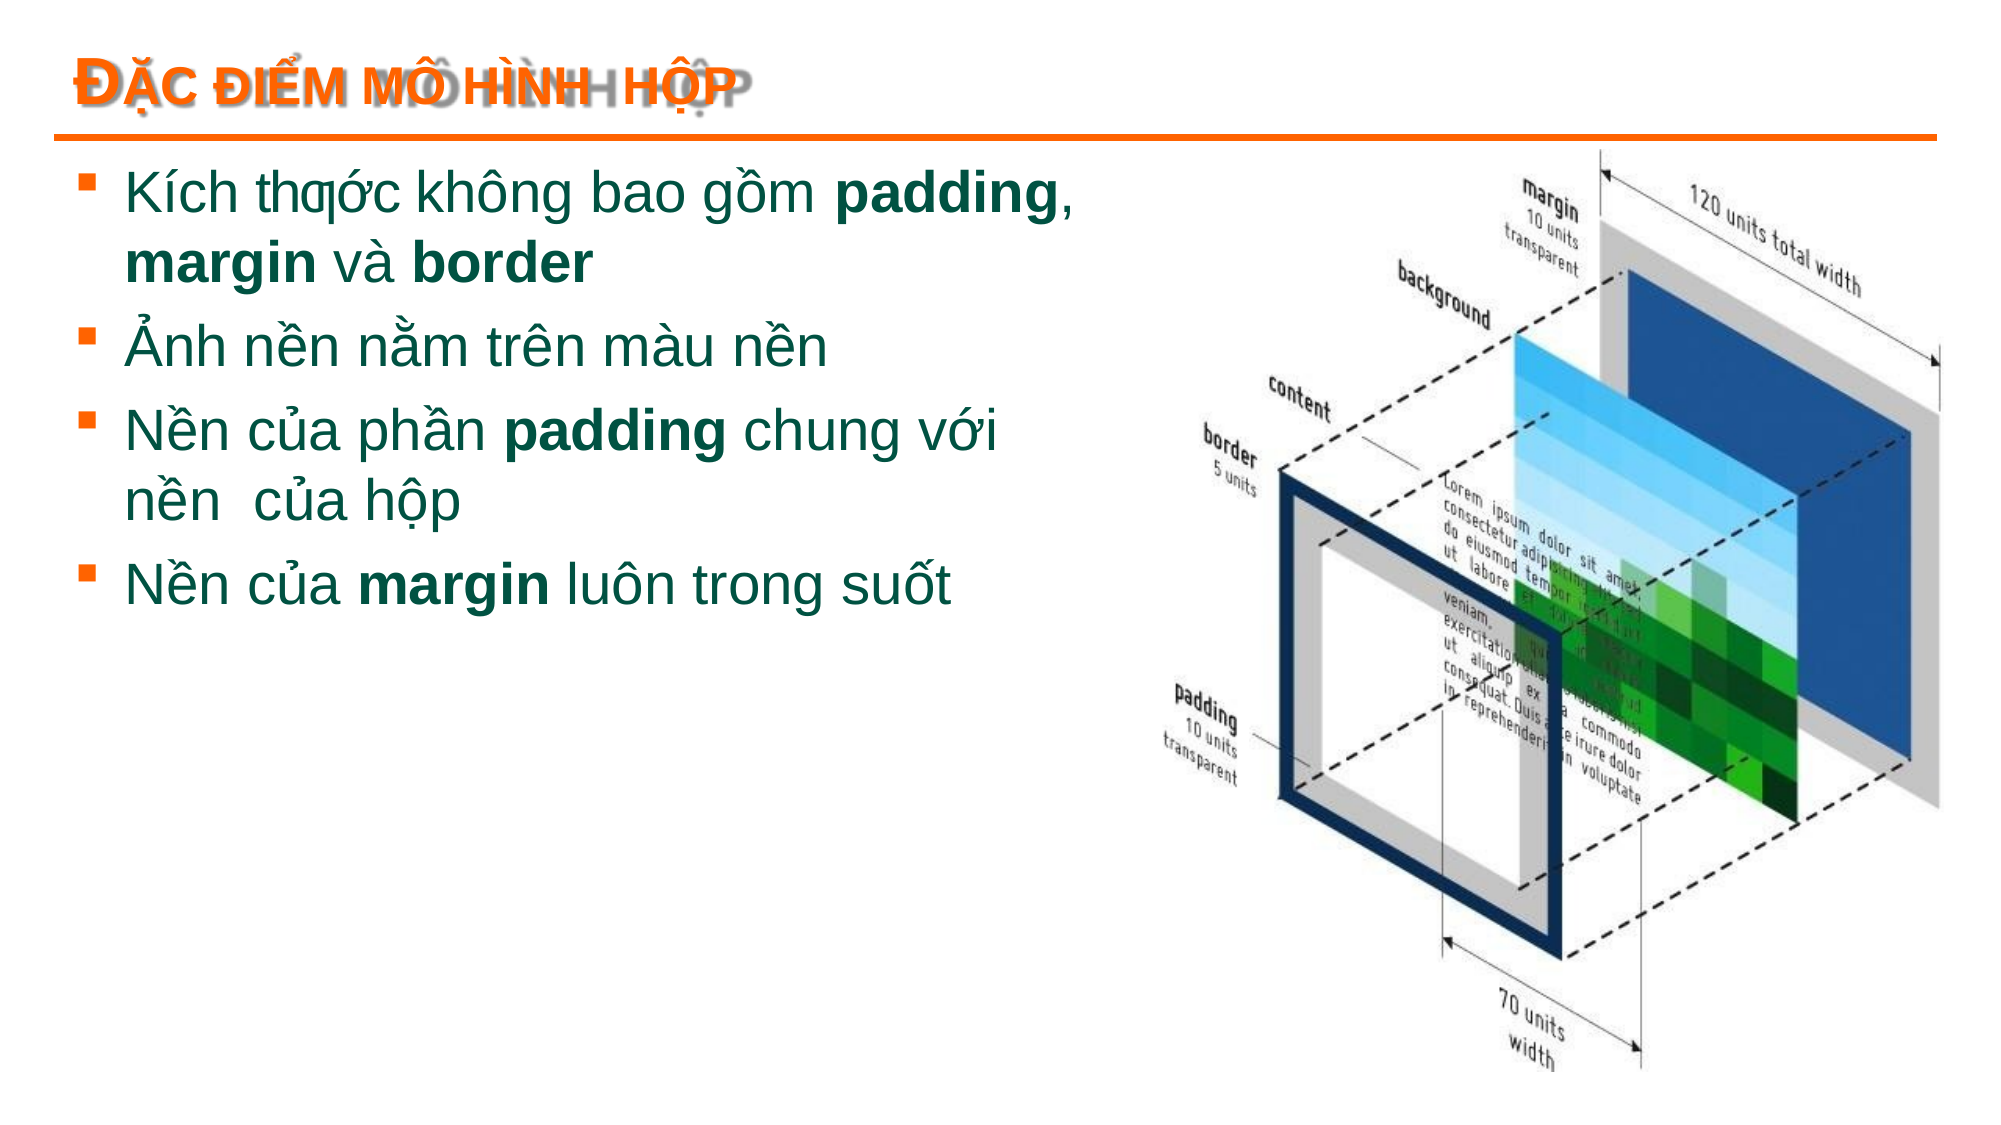

# ĐẶC ĐIỂM MÔ HÌNH  HỘP

Kích thƣớc không bao gồm padding,
margin và border
Ảnh nền nằm trên màu nền
Nền của phần padding chung với nền  của hộp
Nền của margin luôn trong suốt